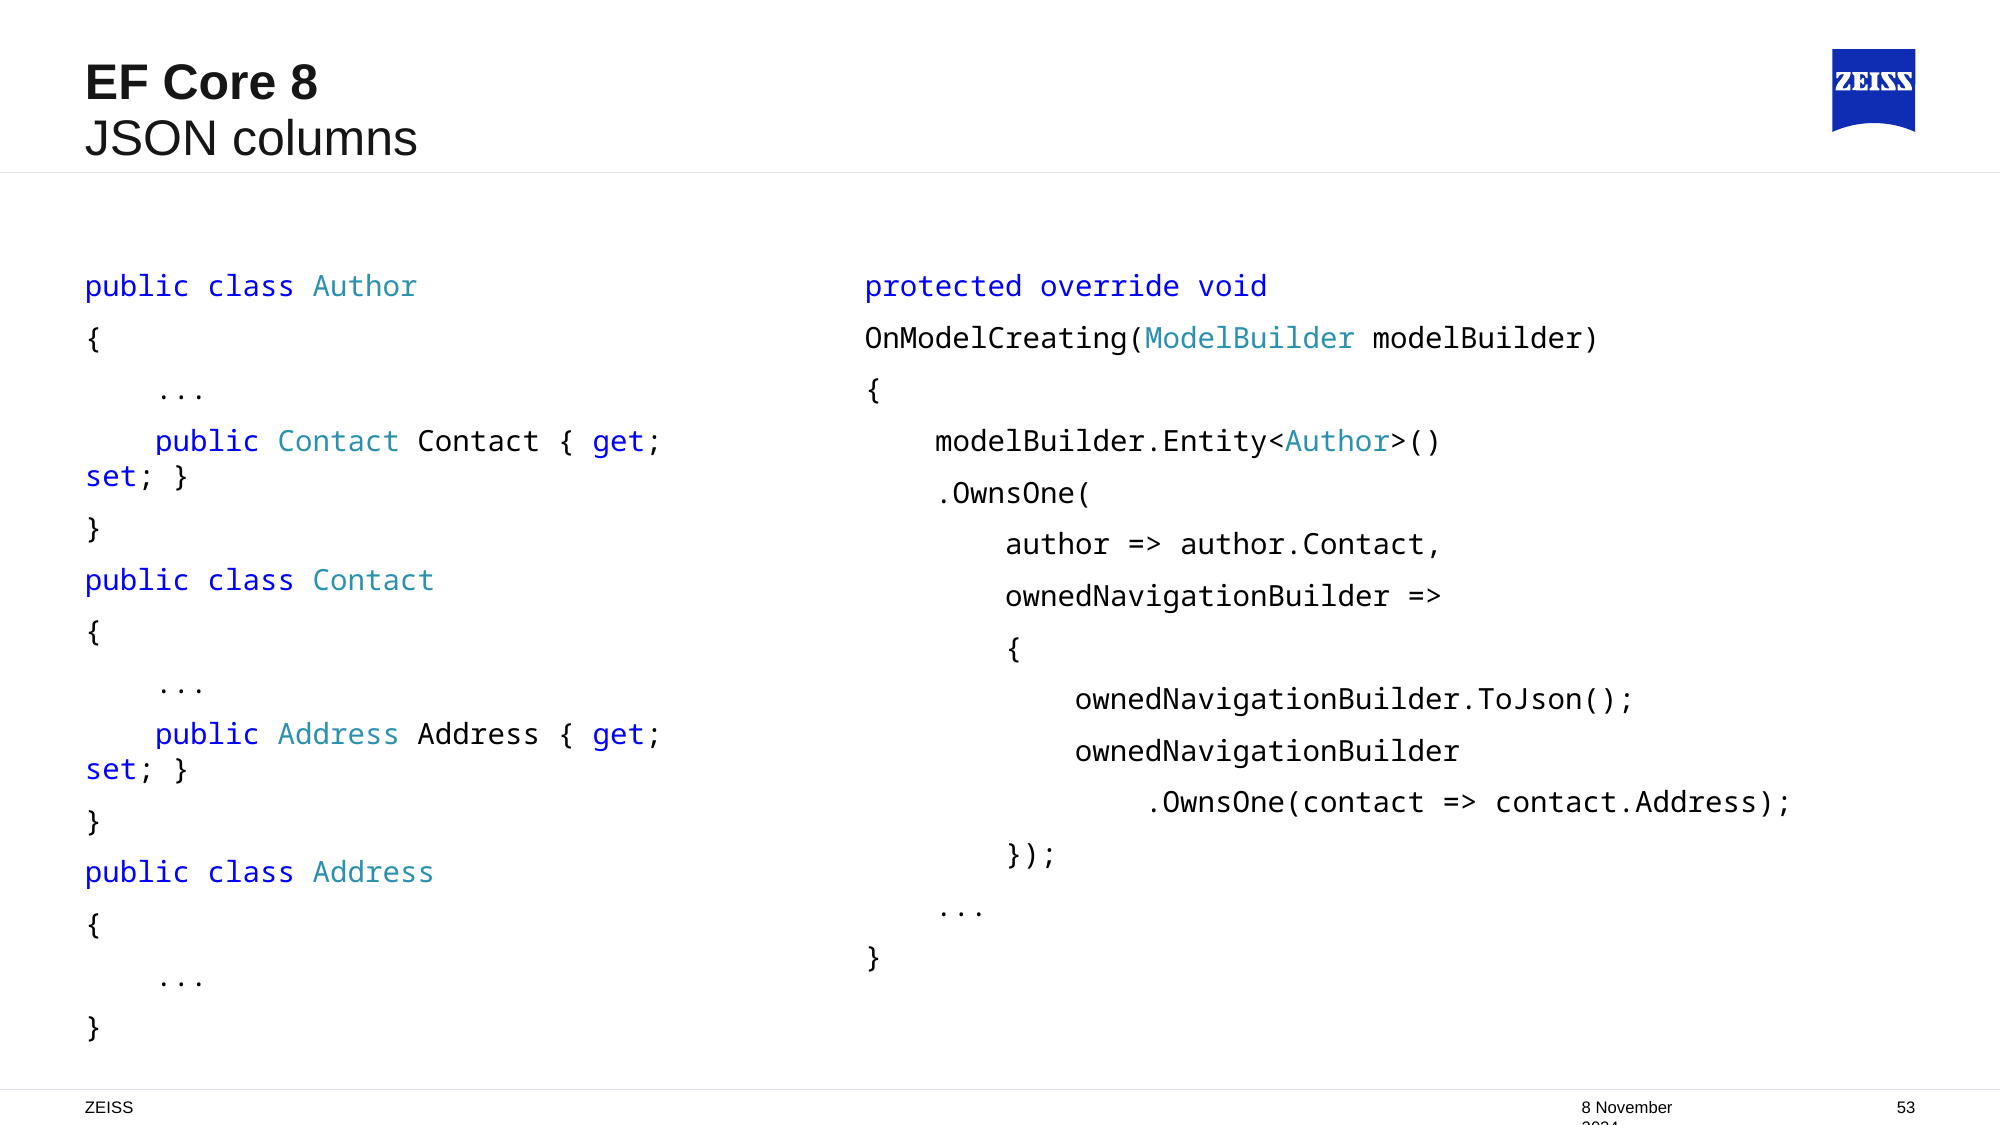

# EF Core 8
JSON columns
public class Author
{
    ...
    public Contact Contact { get; set; }
}
public class Contact
{
    ...
    public Address Address { get; set; }
}
public class Address
{
    ...
}
protected override void
OnModelCreating(ModelBuilder modelBuilder)
{
    modelBuilder.Entity<Author>()
    .OwnsOne(
        author => author.Contact,
        ownedNavigationBuilder =>
        {
            ownedNavigationBuilder.ToJson();
            ownedNavigationBuilder
                .OwnsOne(contact => contact.Address);
        });
    ...
}
ZEISS
8 November 2024
53